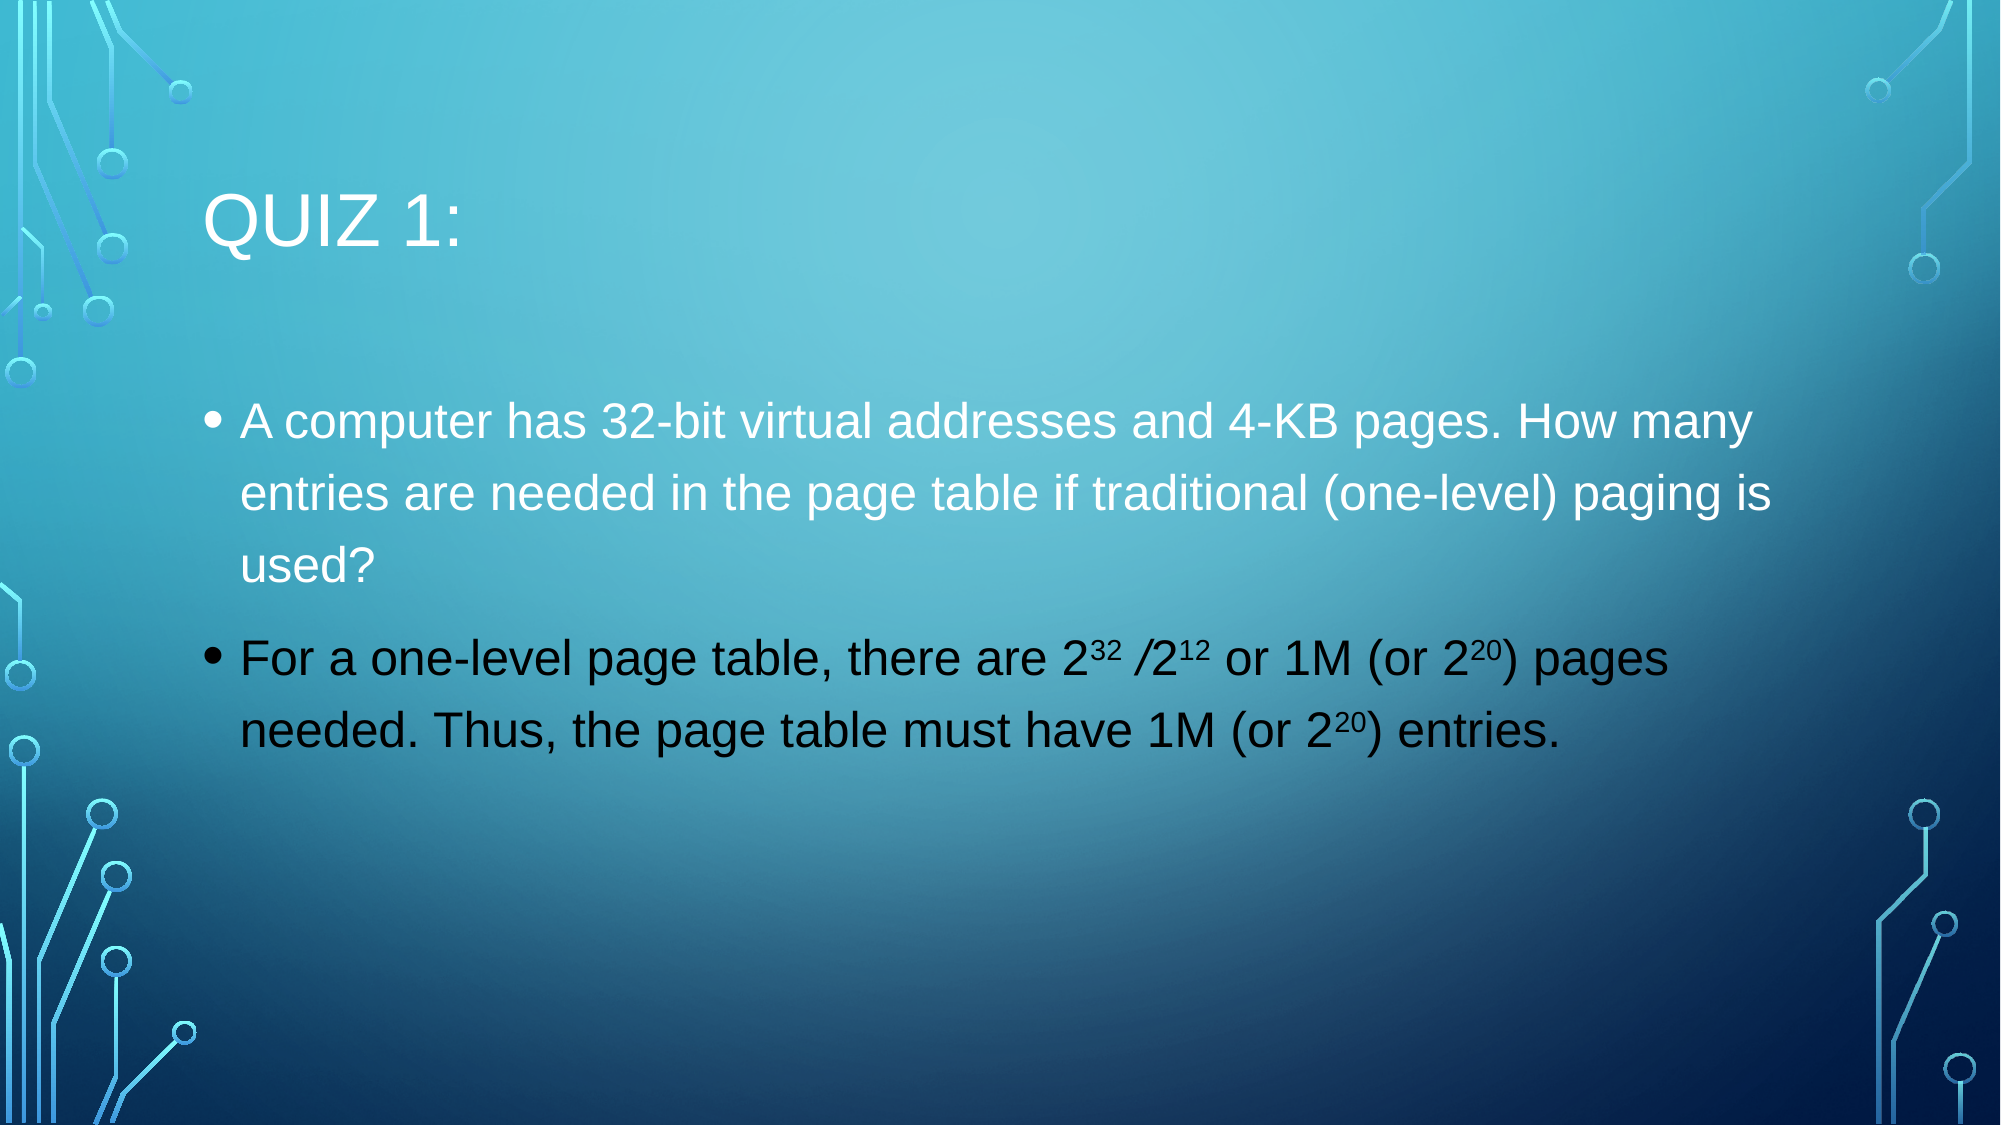

# Quiz 1:
A computer has 32-bit virtual addresses and 4-KB pages. How many entries are needed in the page table if traditional (one-level) paging is used?
For a one-level page table, there are 232 /212 or 1M (or 220) pages needed. Thus, the page table must have 1M (or 220) entries.